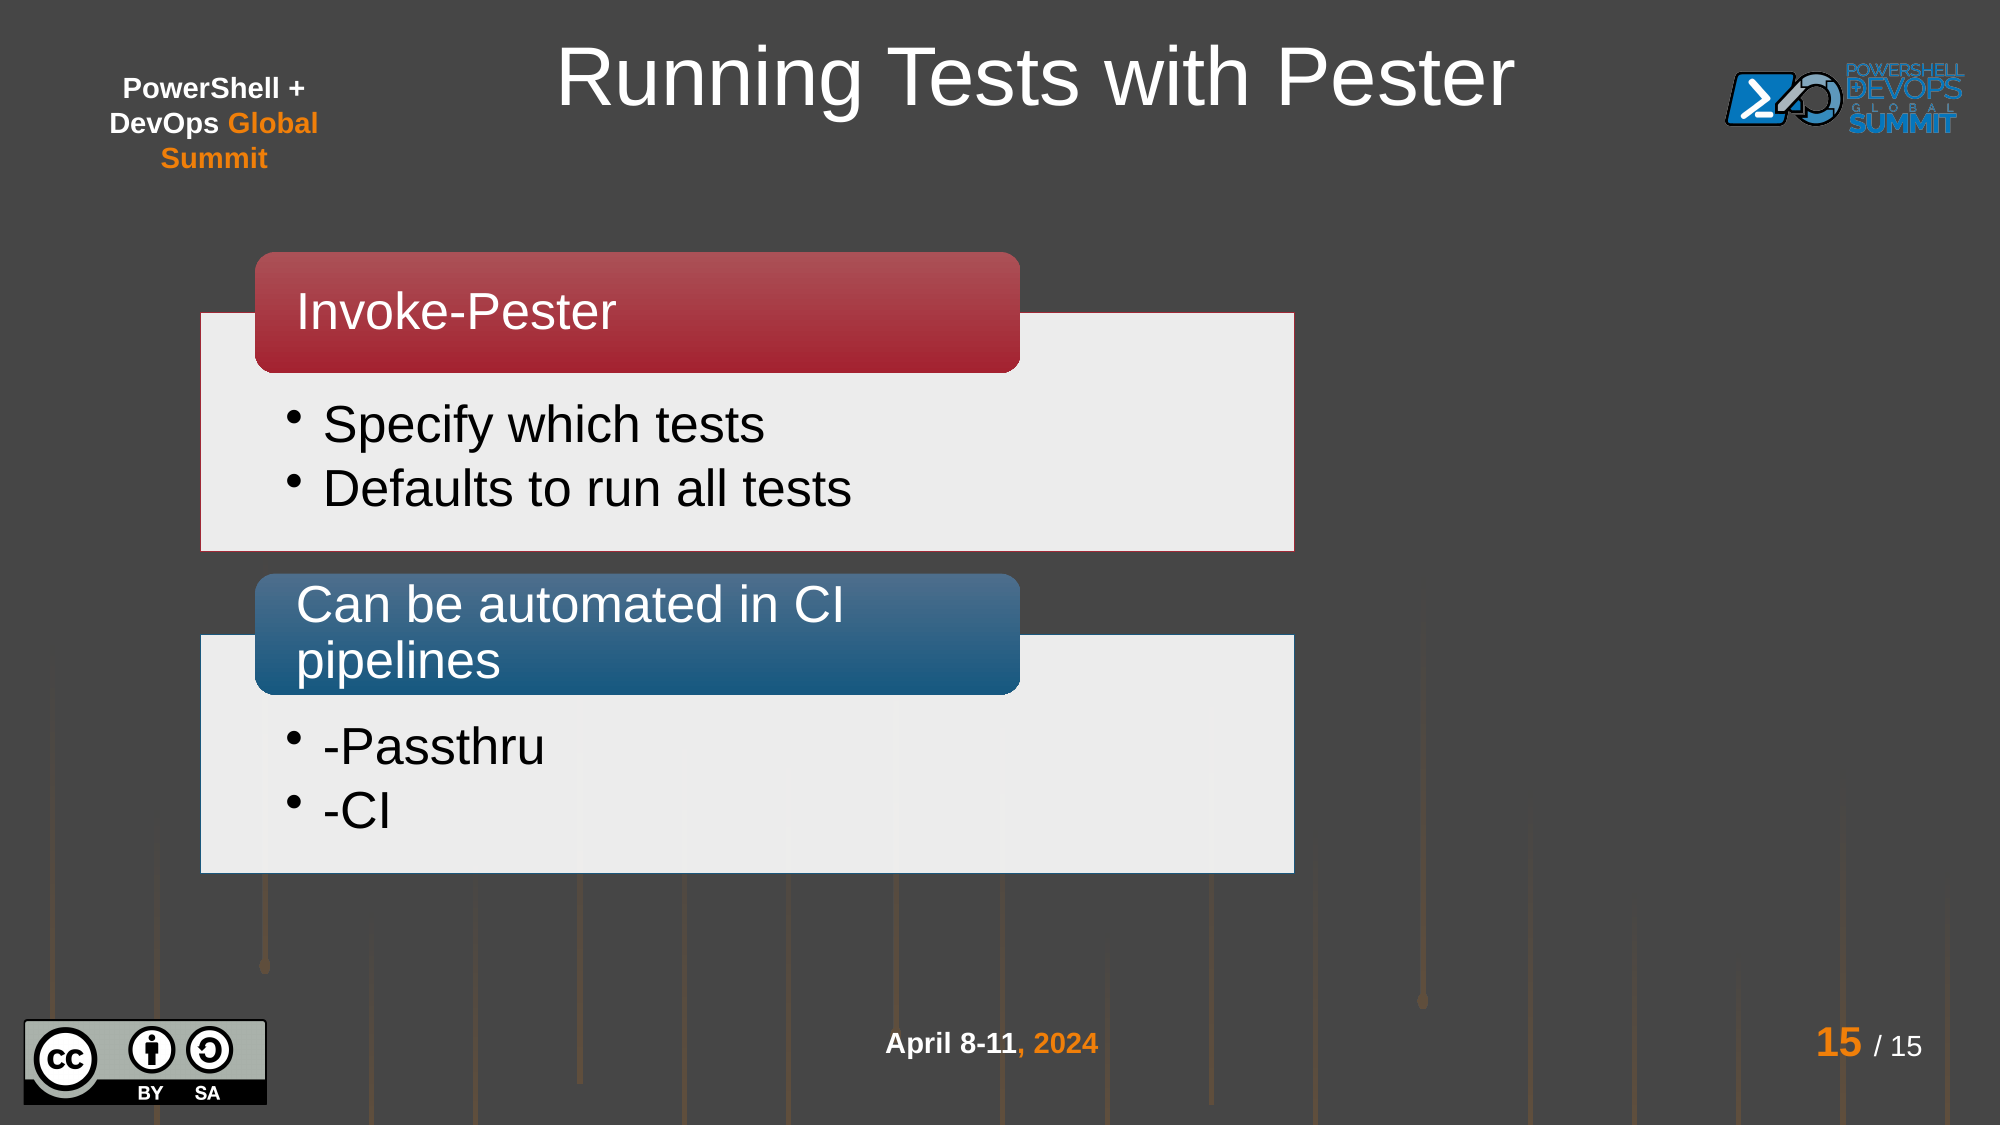

# Running Tests with Pester
Specify which tests
Defaults to run all tests
Invoke-Pester
-Passthru
-CI
Can be automated in CI pipelines